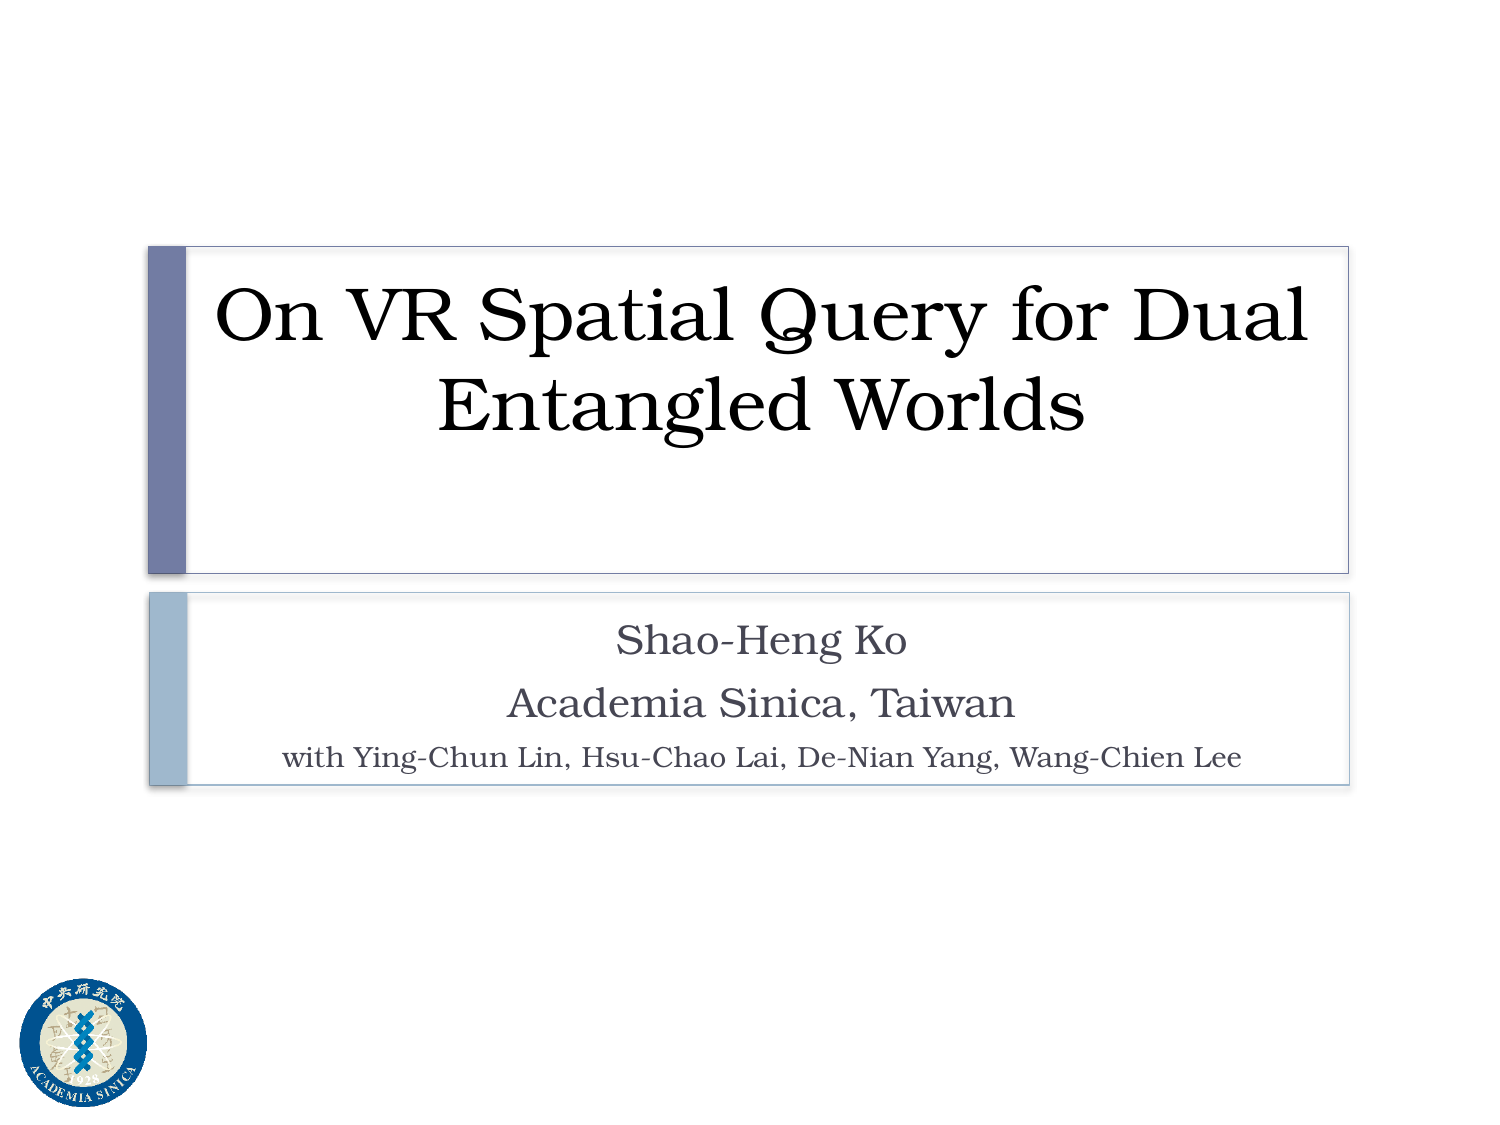

# On VR Spatial Query for Dual Entangled Worlds
Shao-Heng Ko
Academia Sinica, Taiwan
with Ying-Chun Lin, Hsu-Chao Lai, De-Nian Yang, Wang-Chien Lee